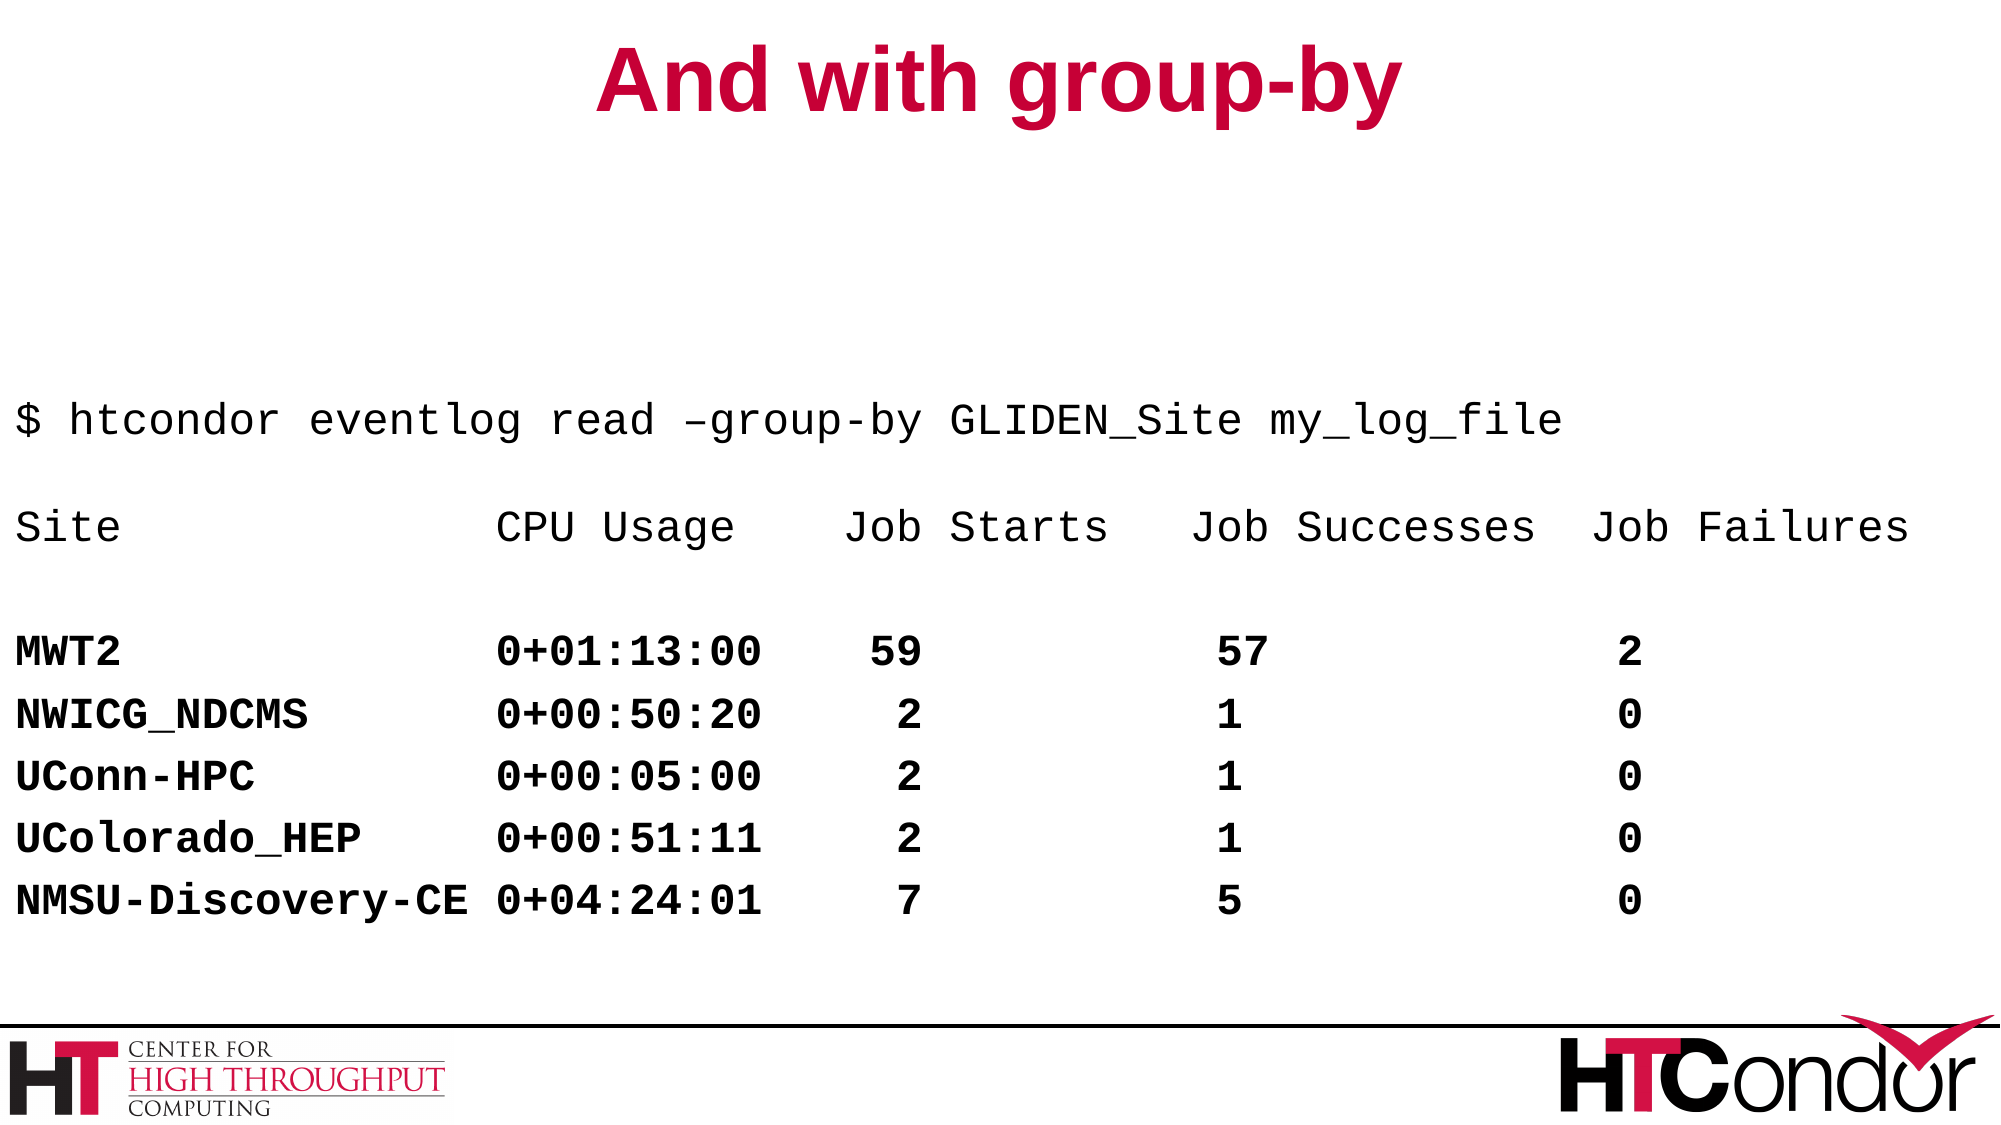

# And with group-by
$ htcondor eventlog read –group-by GLIDEN_Site my_log_file
Site              CPU Usage    Job Starts   Job Successes  Job Failures

MWT2              0+01:13:00    59           57             2
NWICG_NDCMS       0+00:50:20     2           1              0
UConn-HPC         0+00:05:00     2           1              0
UColorado_HEP     0+00:51:11     2           1              0
NMSU-Discovery-CE 0+04:24:01     7           5              0